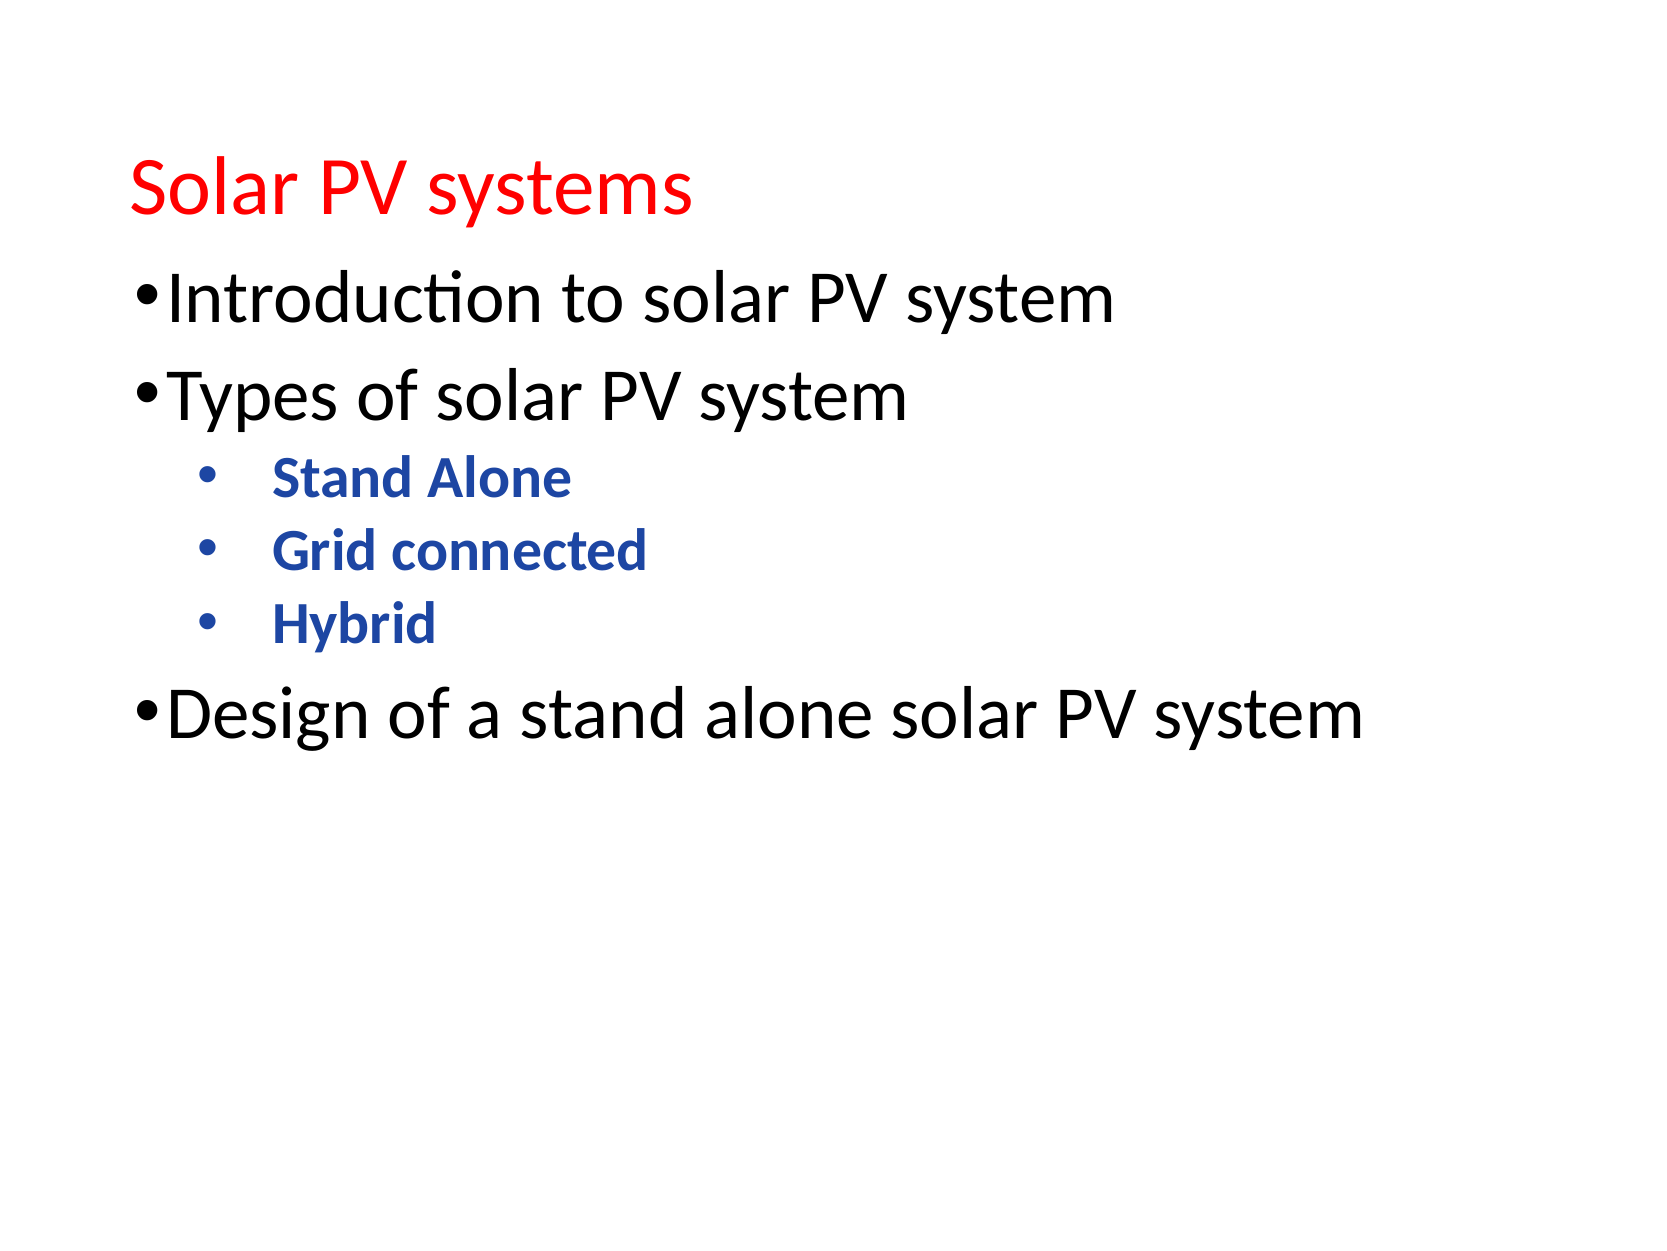

# Solar PV systems
Introduction to solar PV system
Types of solar PV system
Stand Alone
Grid connected
Hybrid
Design of a stand alone solar PV system